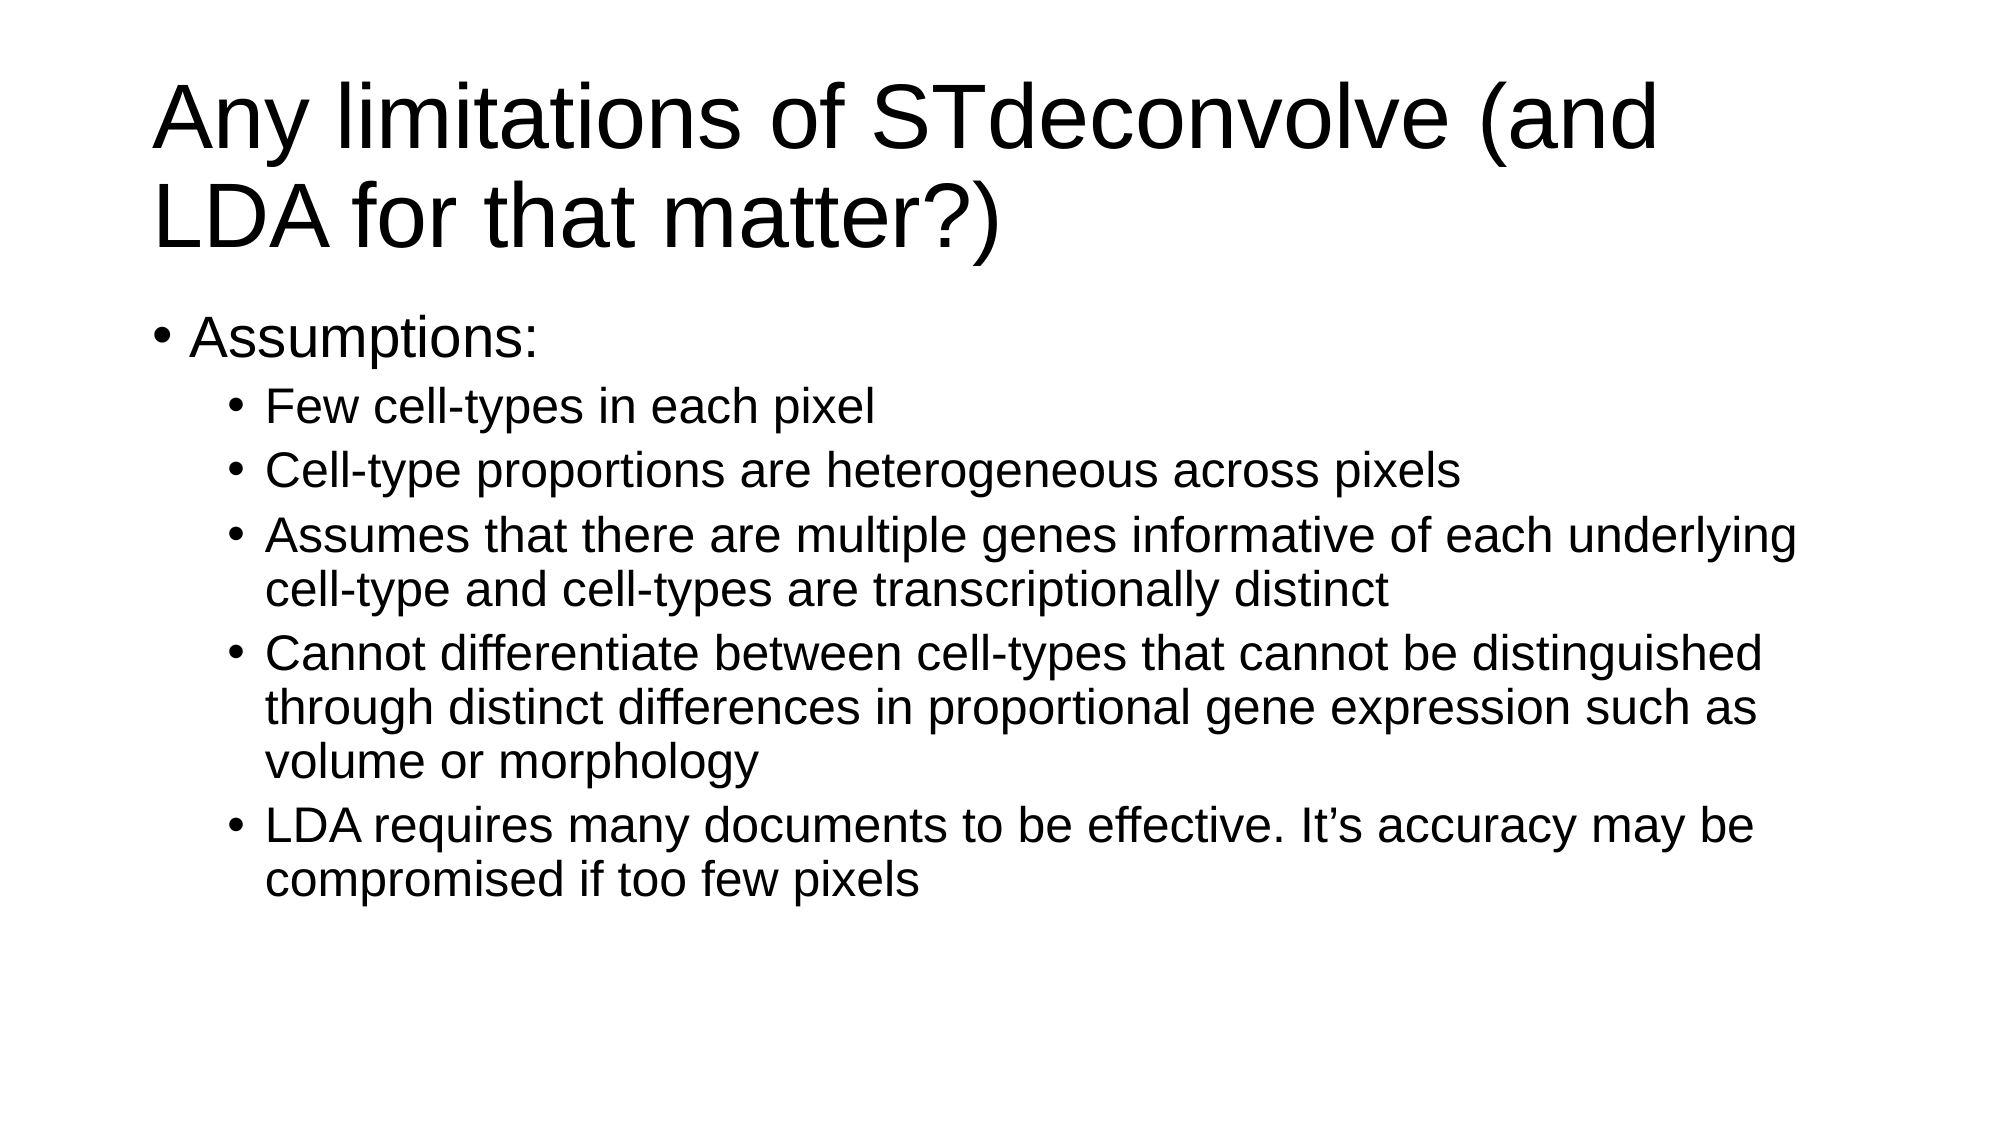

# Any limitations of STdeconvolve (and LDA for that matter?)
Assumptions:
Few cell-types in each pixel
Cell-type proportions are heterogeneous across pixels
Assumes that there are multiple genes informative of each underlying cell-type and cell-types are transcriptionally distinct
Cannot differentiate between cell-types that cannot be distinguished through distinct differences in proportional gene expression such as volume or morphology
LDA requires many documents to be effective. It’s accuracy may be compromised if too few pixels